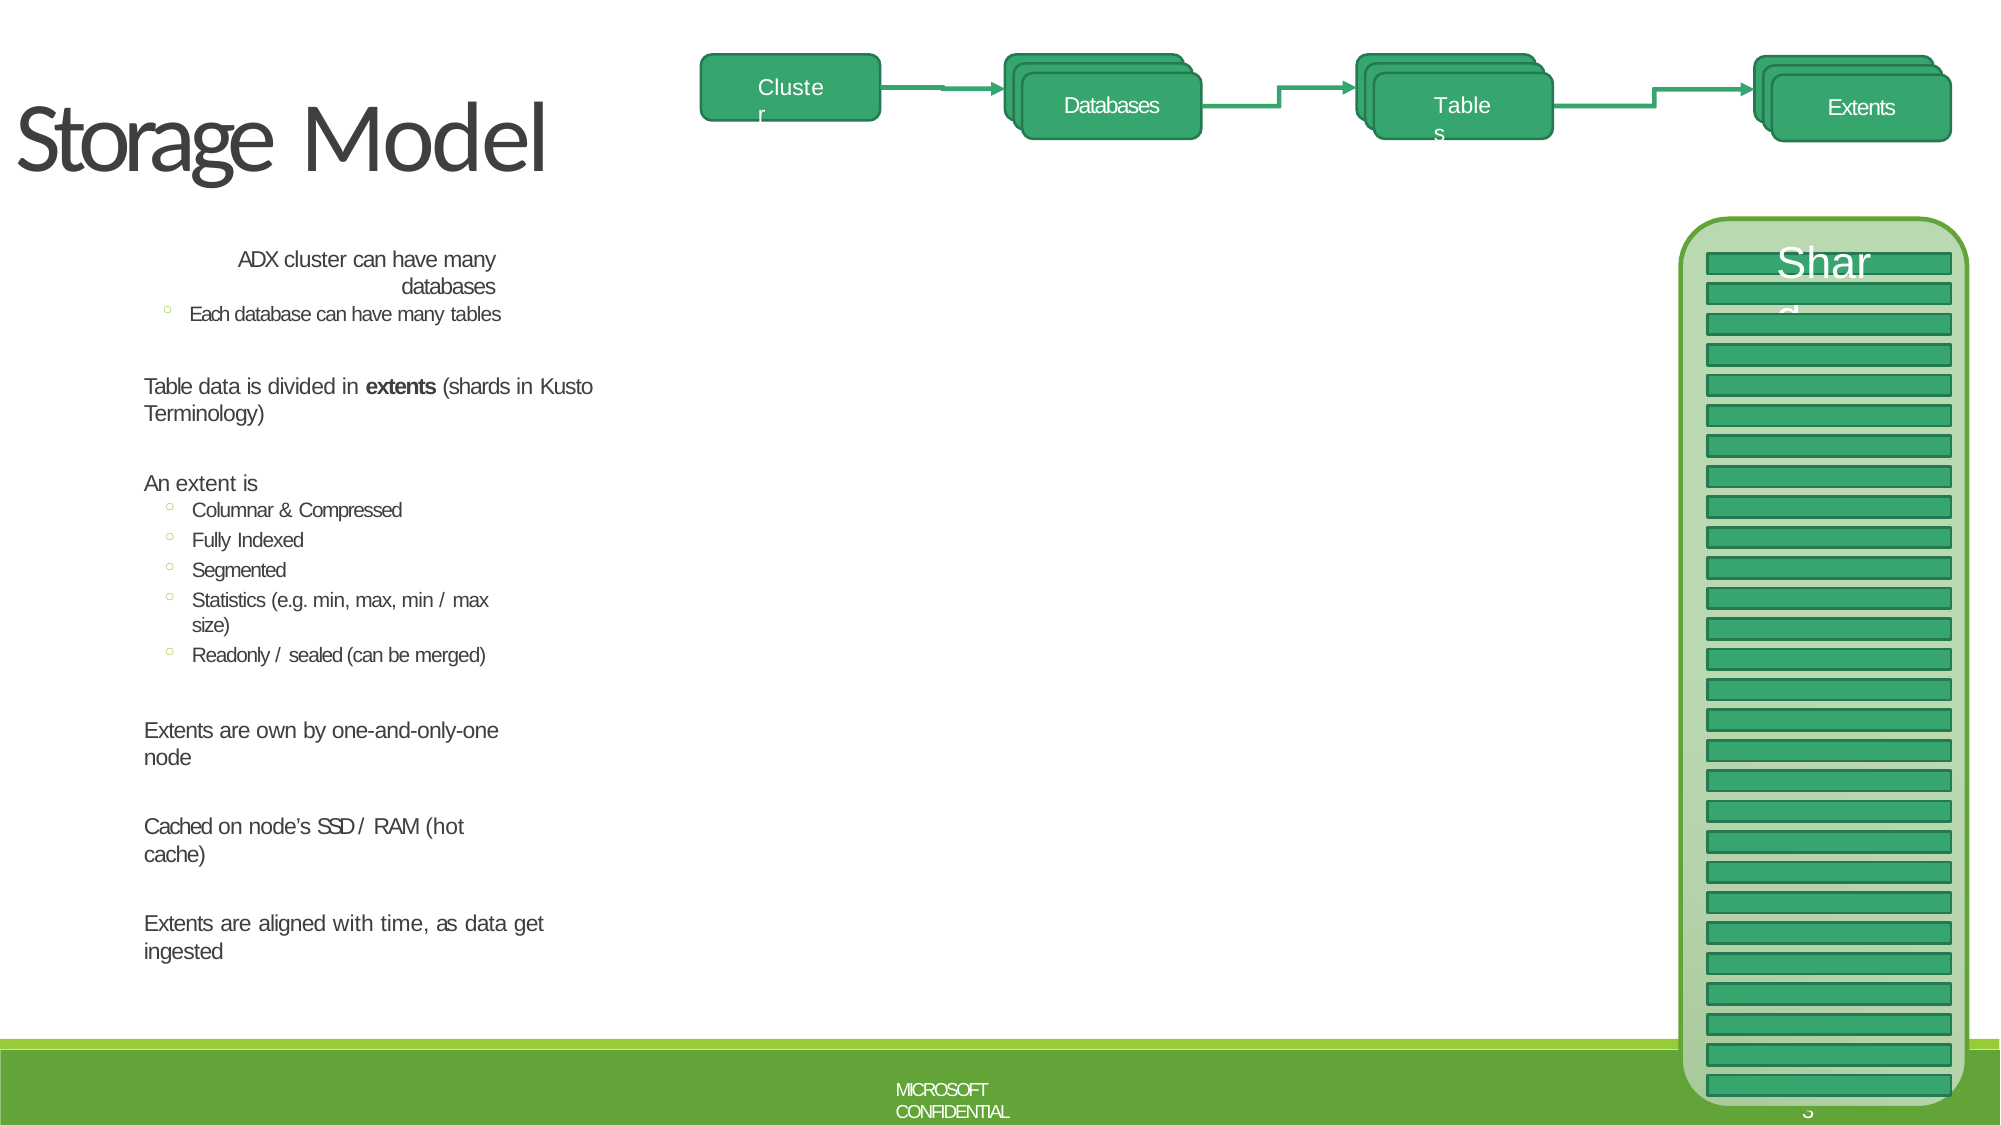

# Storage Model
Cluster
DDaatatabbaassee
DDaatatabbaassee

DDaatatabbaassee

Databases
Tables
Extents

Shard
ADX cluster can have many databases
Each database can have many tables

Table data is divided in extents (shards in Kusto Terminology)
An extent is
Columnar & Compressed
Fully Indexed
Segmented
Statistics (e.g. min, max, min / max size)
Readonly / sealed (can be merged)
Extents are own by one-and-only-one node
Cached on node’s SSD / RAM (hot cache)
Extents are aligned with time, as data get ingested

MICROSOFT CONFIDENTIAL
13